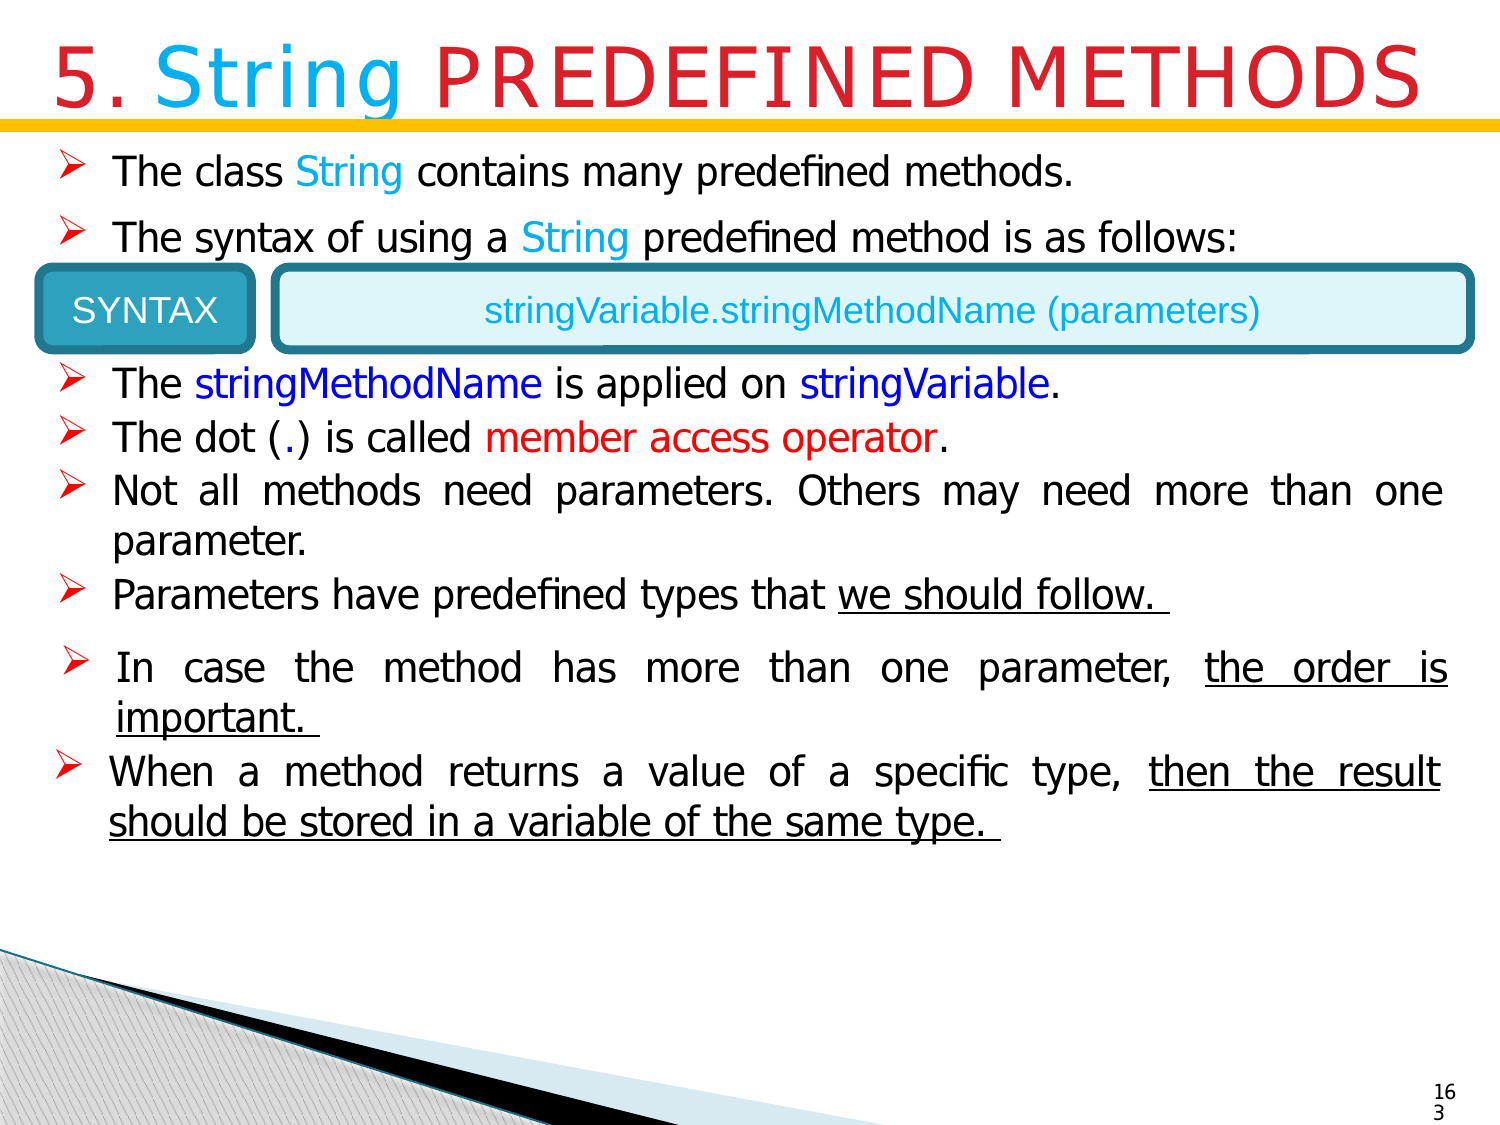

# 5. String PREDEFINED METHODS
The class String contains many predefined methods.
The syntax of using a String predefined method is as follows:
SYNTAX
stringVariable.stringMethodName (parameters)
The stringMethodName is applied on stringVariable.
The dot (.) is called member access operator.
Not all methods need parameters. Others may need more than one parameter.
Parameters have predefined types that we should follow.
In case the method has more than one parameter, the order is important.
When a method returns a value of a specific type, then the result should be stored in a variable of the same type.
163